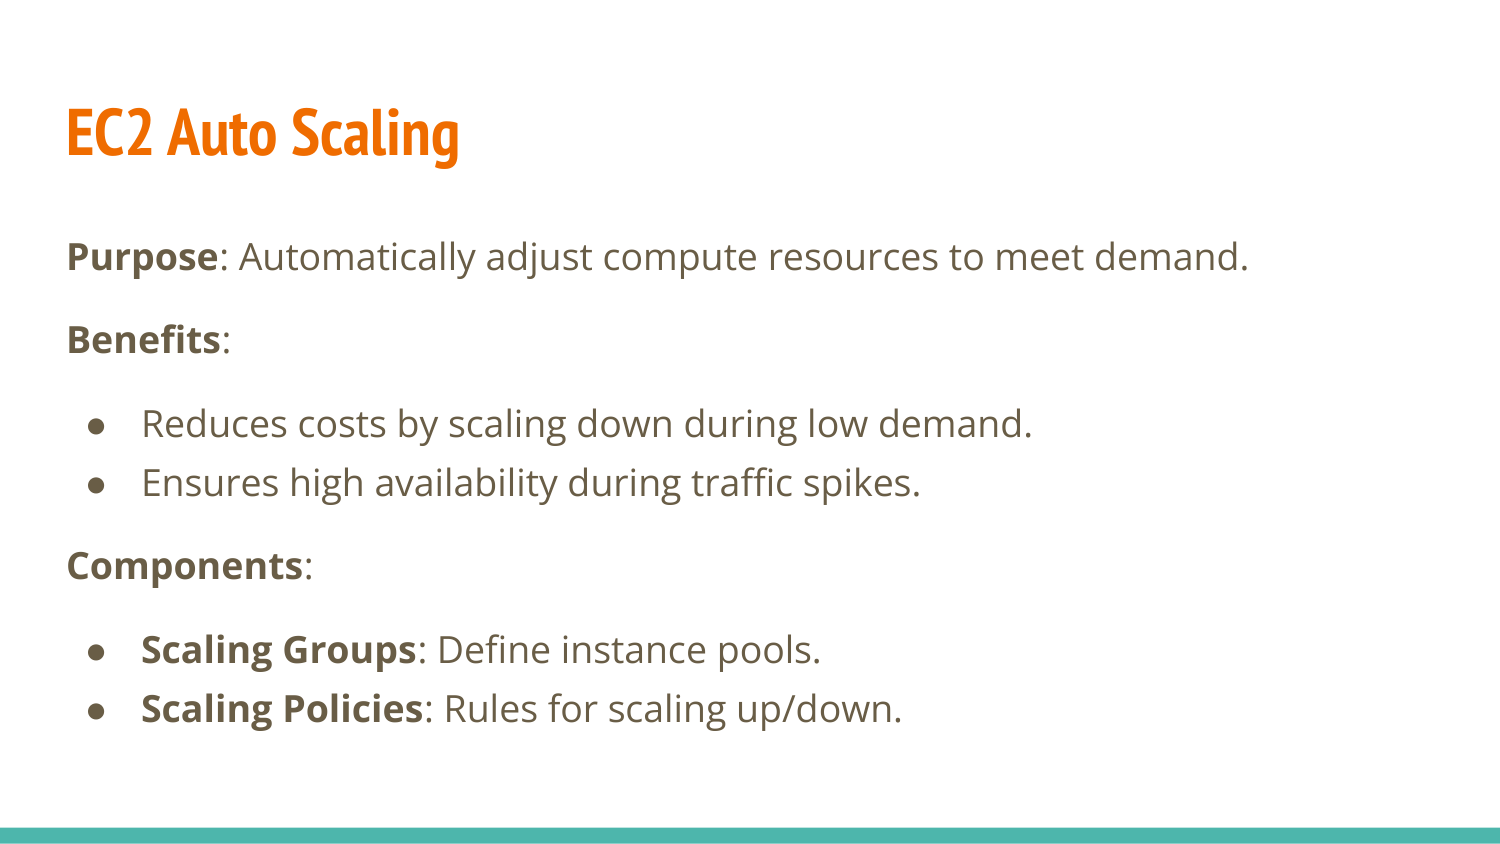

# EC2 Auto Scaling
Purpose: Automatically adjust compute resources to meet demand.
Benefits:
Reduces costs by scaling down during low demand.
Ensures high availability during traffic spikes.
Components:
Scaling Groups: Define instance pools.
Scaling Policies: Rules for scaling up/down.